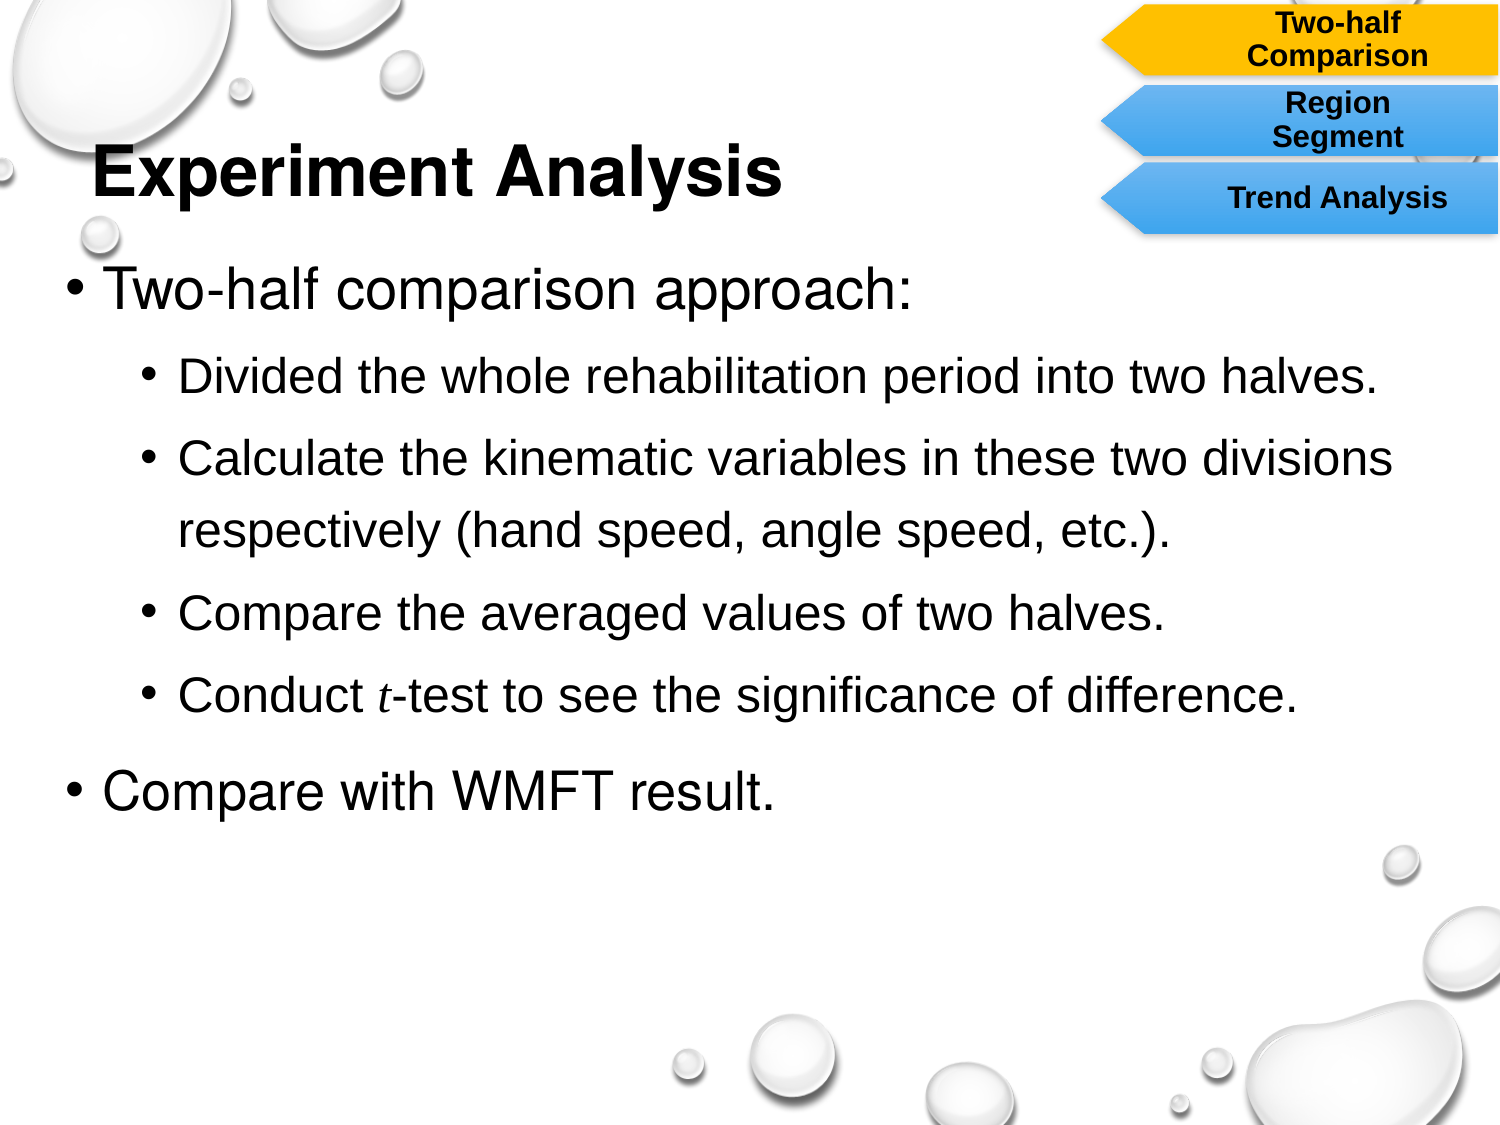

Two-half Comparison
Region Segment
Trend Analysis
Experiment Analysis
Two-half comparison approach:
Divided the whole rehabilitation period into two halves.
Calculate the kinematic variables in these two divisions respectively (hand speed, angle speed, etc.).
Compare the averaged values of two halves.
Conduct t-test to see the significance of difference.
Compare with WMFT result.